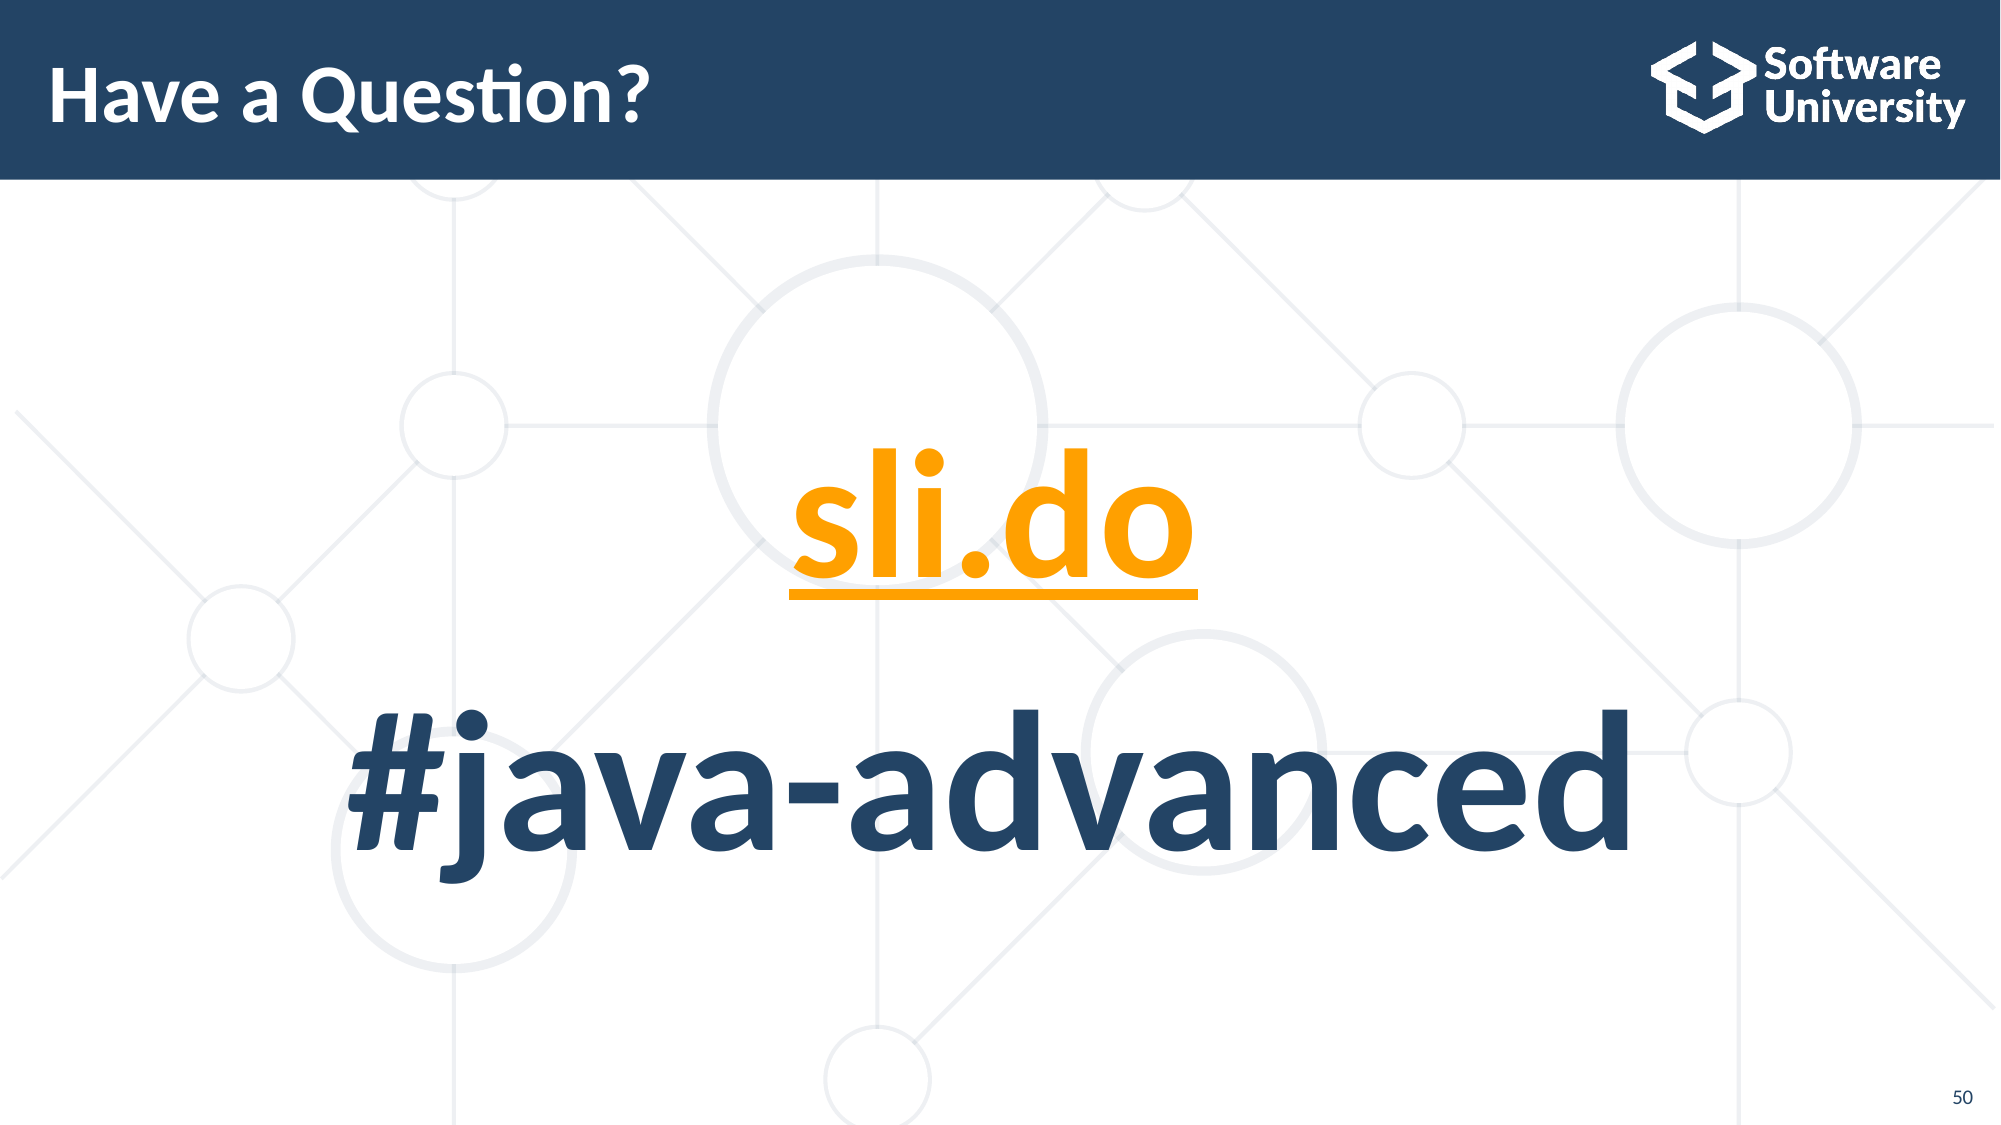

# Have a Question?
sli.do
#java-advanced
50